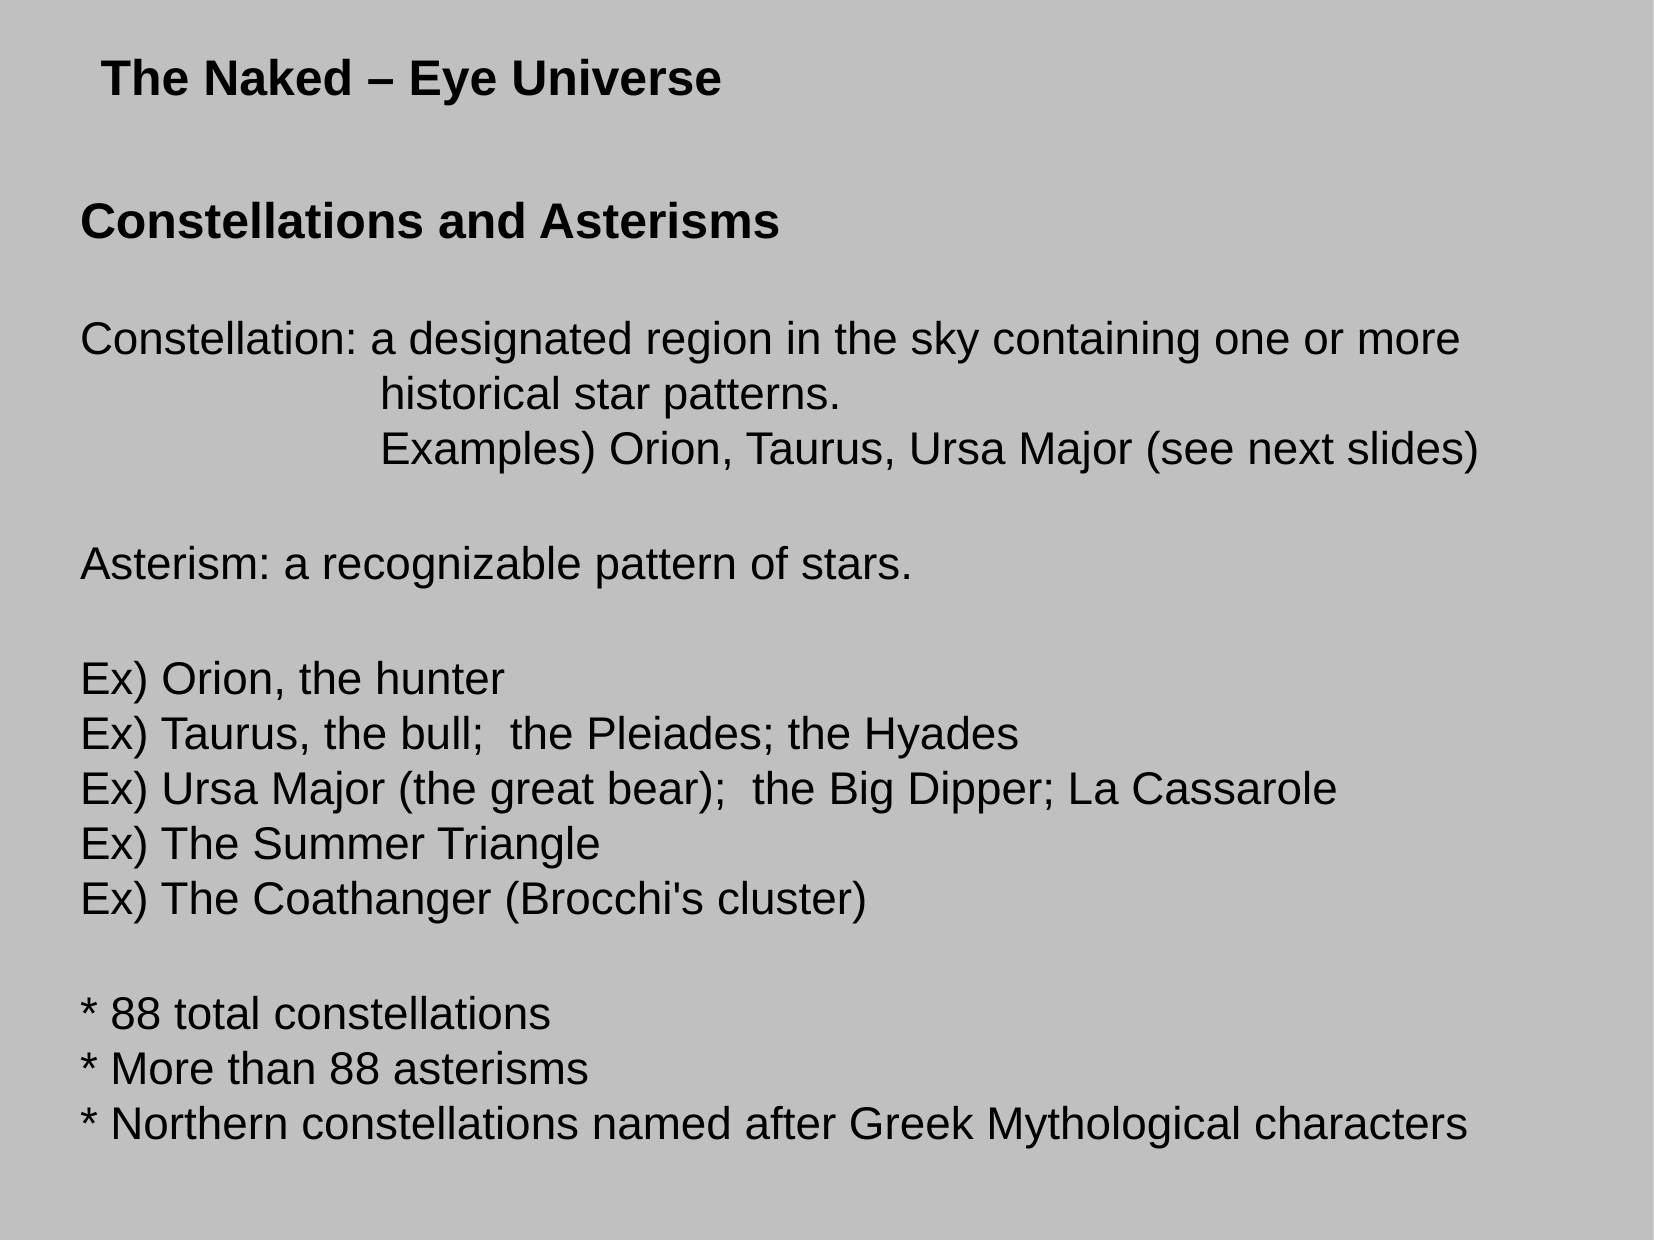

The Naked – Eye Universe
Constellations and Asterisms

Constellation: a designated region in the sky containing one or more
		historical star patterns.
		Examples) Orion, Taurus, Ursa Major (see next slides)

Asterism: a recognizable pattern of stars.

Ex) Orion, the hunter
Ex) Taurus, the bull;  the Pleiades; the Hyades
Ex) Ursa Major (the great bear);  the Big Dipper; La Cassarole
Ex) The Summer Triangle
Ex) The Coathanger (Brocchi's cluster)

* 88 total constellations
* More than 88 asterisms
* Northern constellations named after Greek Mythological characters